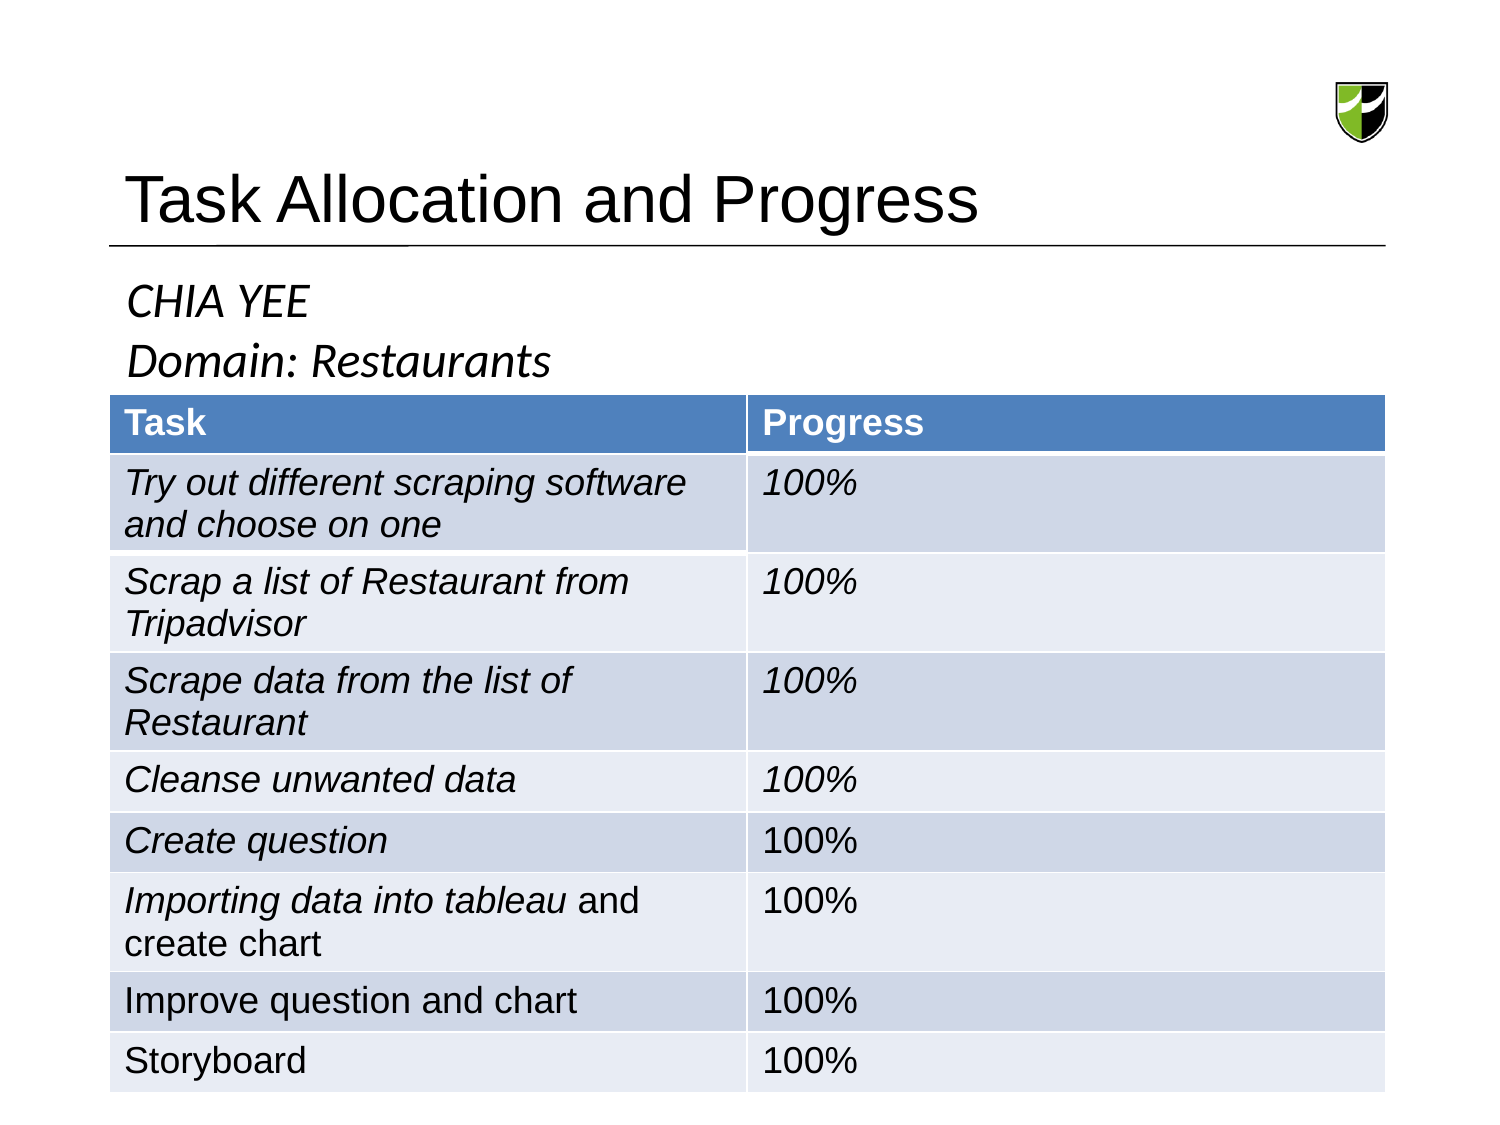

# Task Allocation and Progress
CHIA YEE
Domain: Restaurants
| Task | Progress |
| --- | --- |
| Try out different scraping software and choose on one | 100% |
| Scrap a list of Restaurant from Tripadvisor | 100% |
| Scrape data from the list of Restaurant | 100% |
| Cleanse unwanted data | 100% |
| Create question | 100% |
| Importing data into tableau and create chart | 100% |
| Improve question and chart | 100% |
| Storyboard | 100% |